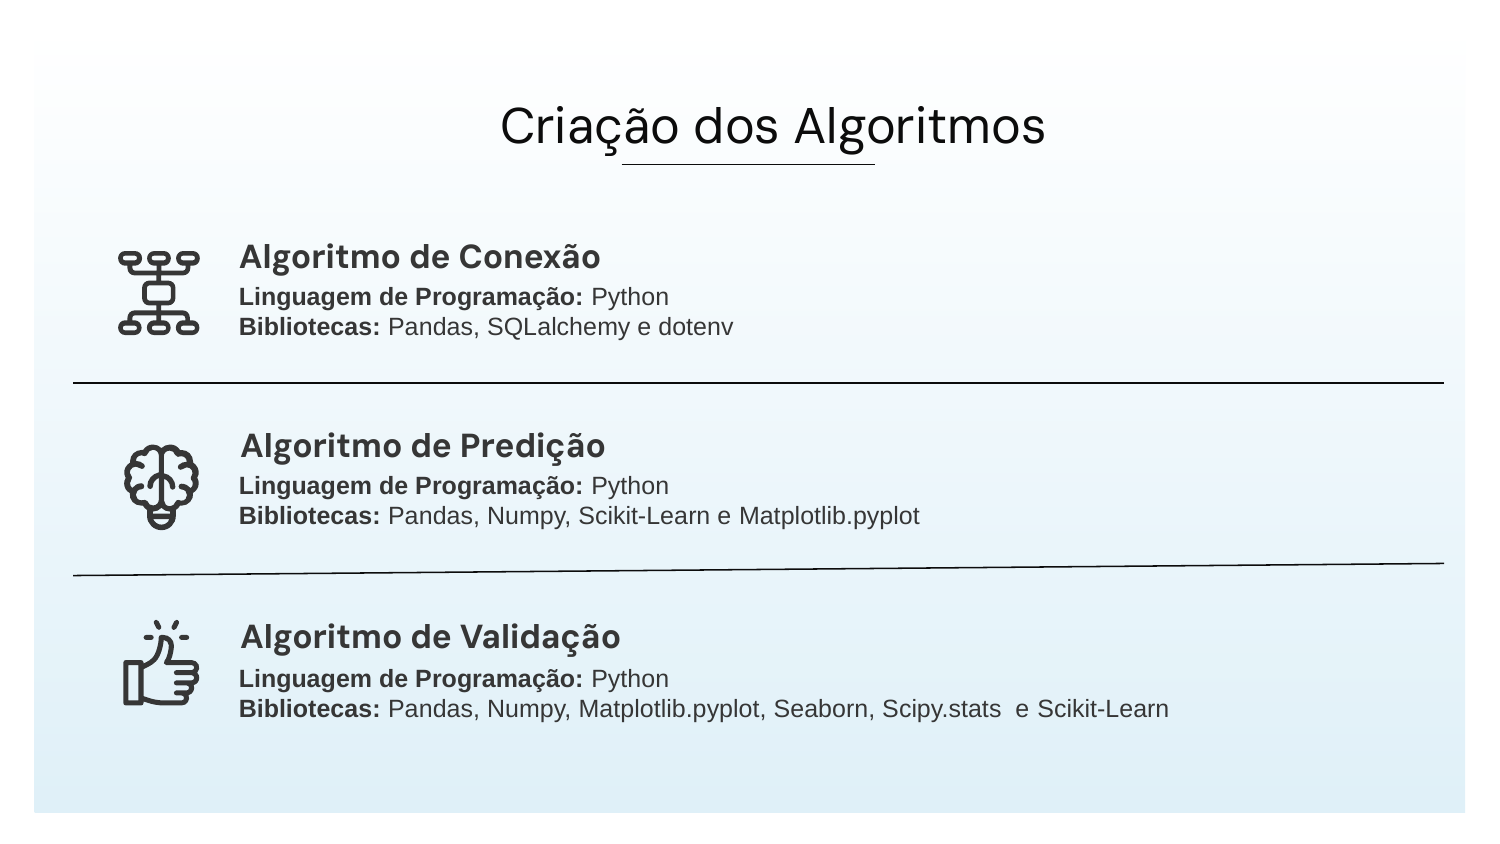

# Criação dos Algoritmos
Algoritmo de Conexão
Linguagem de Programação: Python
Bibliotecas: Pandas, SQLalchemy e dotenv

Algoritmo de Predição

Linguagem de Programação: Python
Bibliotecas: Pandas, Numpy, Scikit-Learn e Matplotlib.pyplot

Algoritmo de Validação

Linguagem de Programação: Python
Bibliotecas: Pandas, Numpy, Matplotlib.pyplot, Seaborn, Scipy.stats  e Scikit-Learn